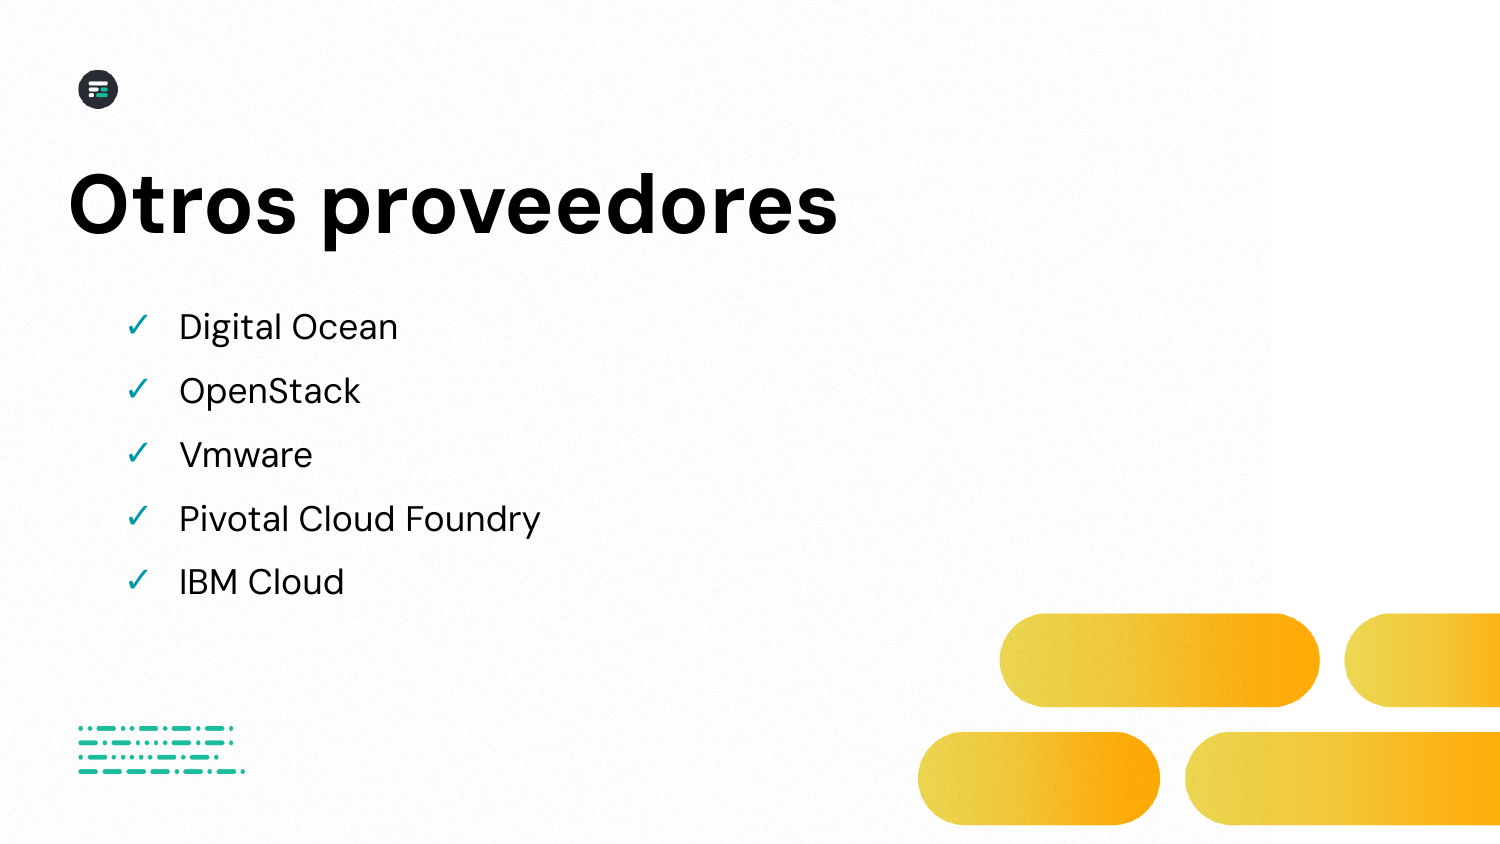

Otros proveedores
Digital Ocean
OpenStack
Vmware
Pivotal Cloud Foundry
IBM Cloud